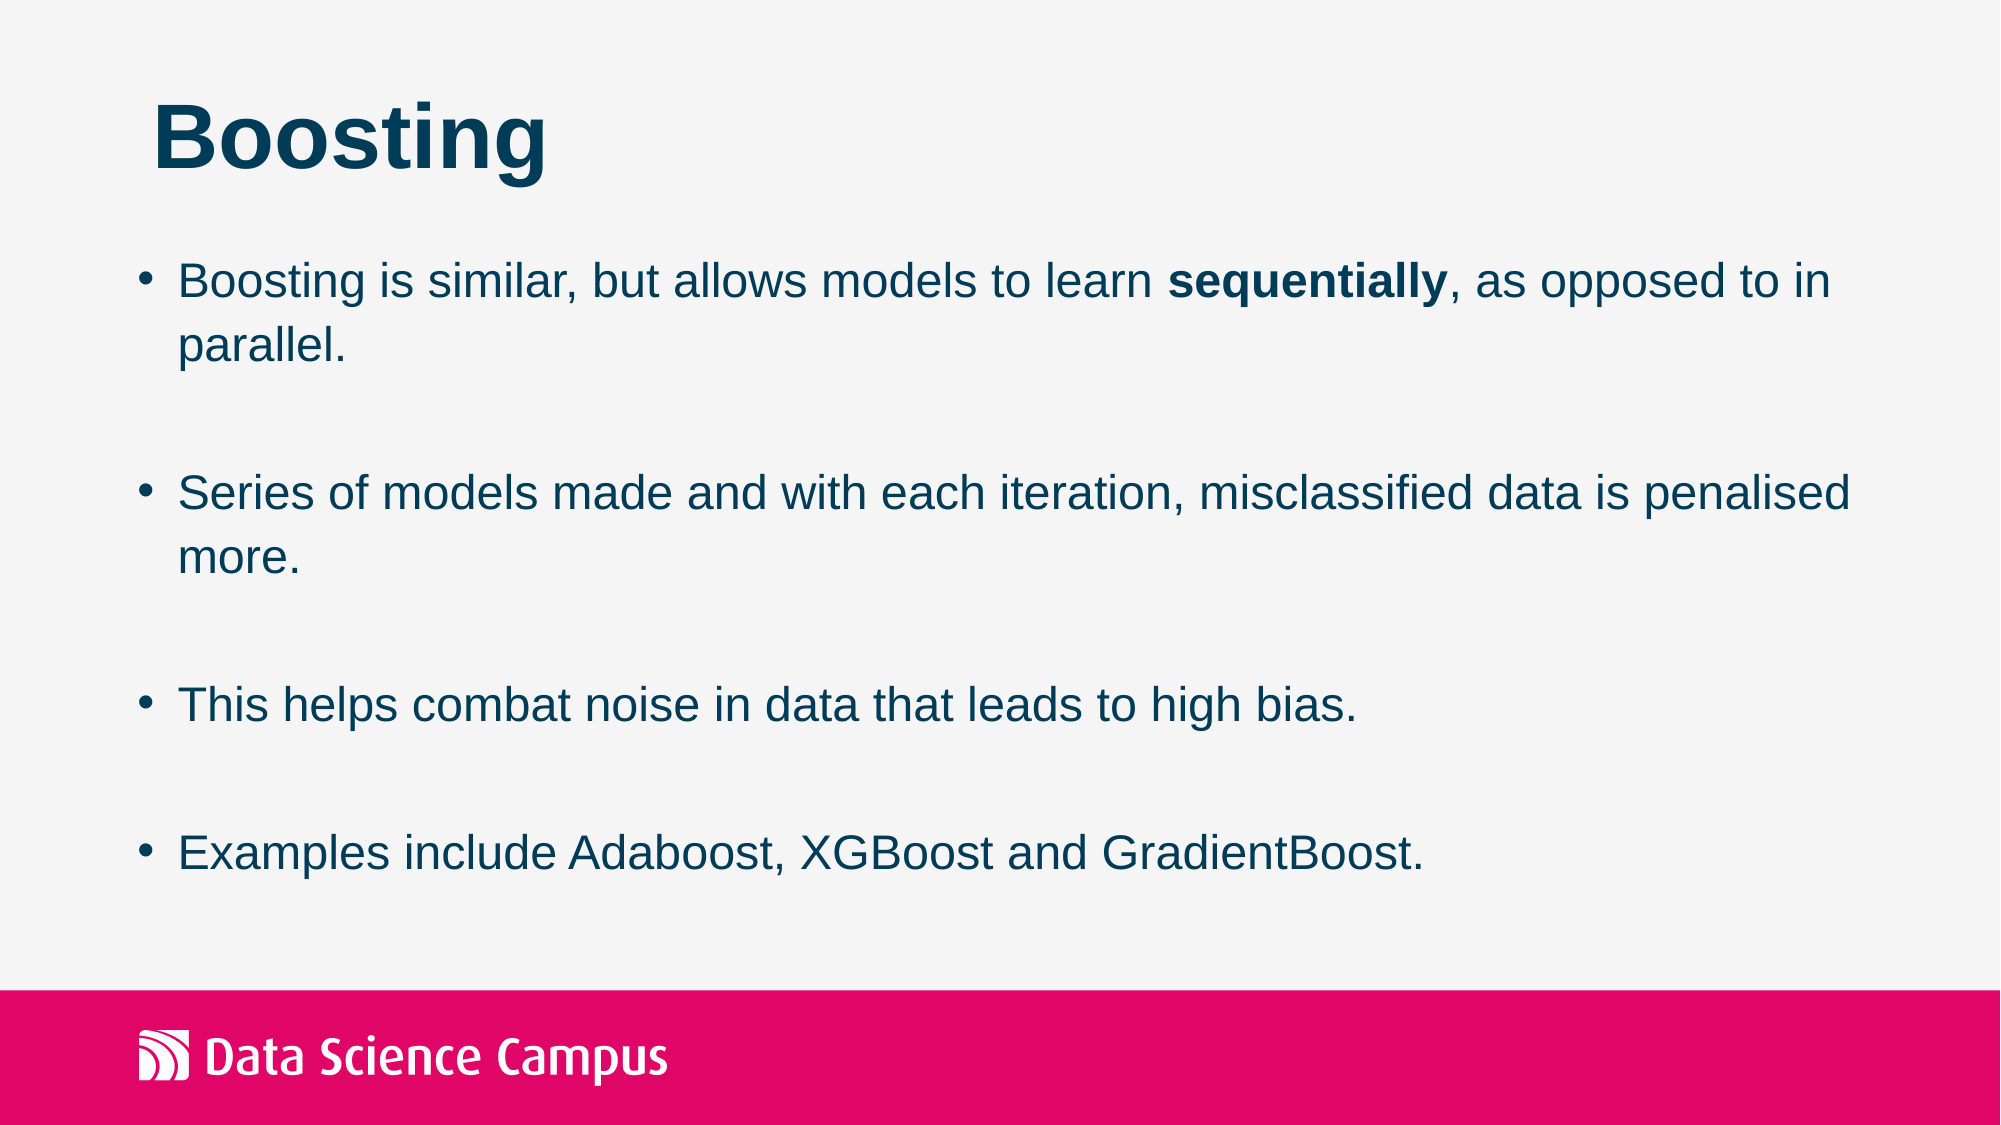

Boosting
Boosting is similar, but allows models to learn sequentially, as opposed to in parallel.

Series of models made and with each iteration, misclassified data is penalised more.

This helps combat noise in data that leads to high bias.

Examples include Adaboost, XGBoost and GradientBoost.